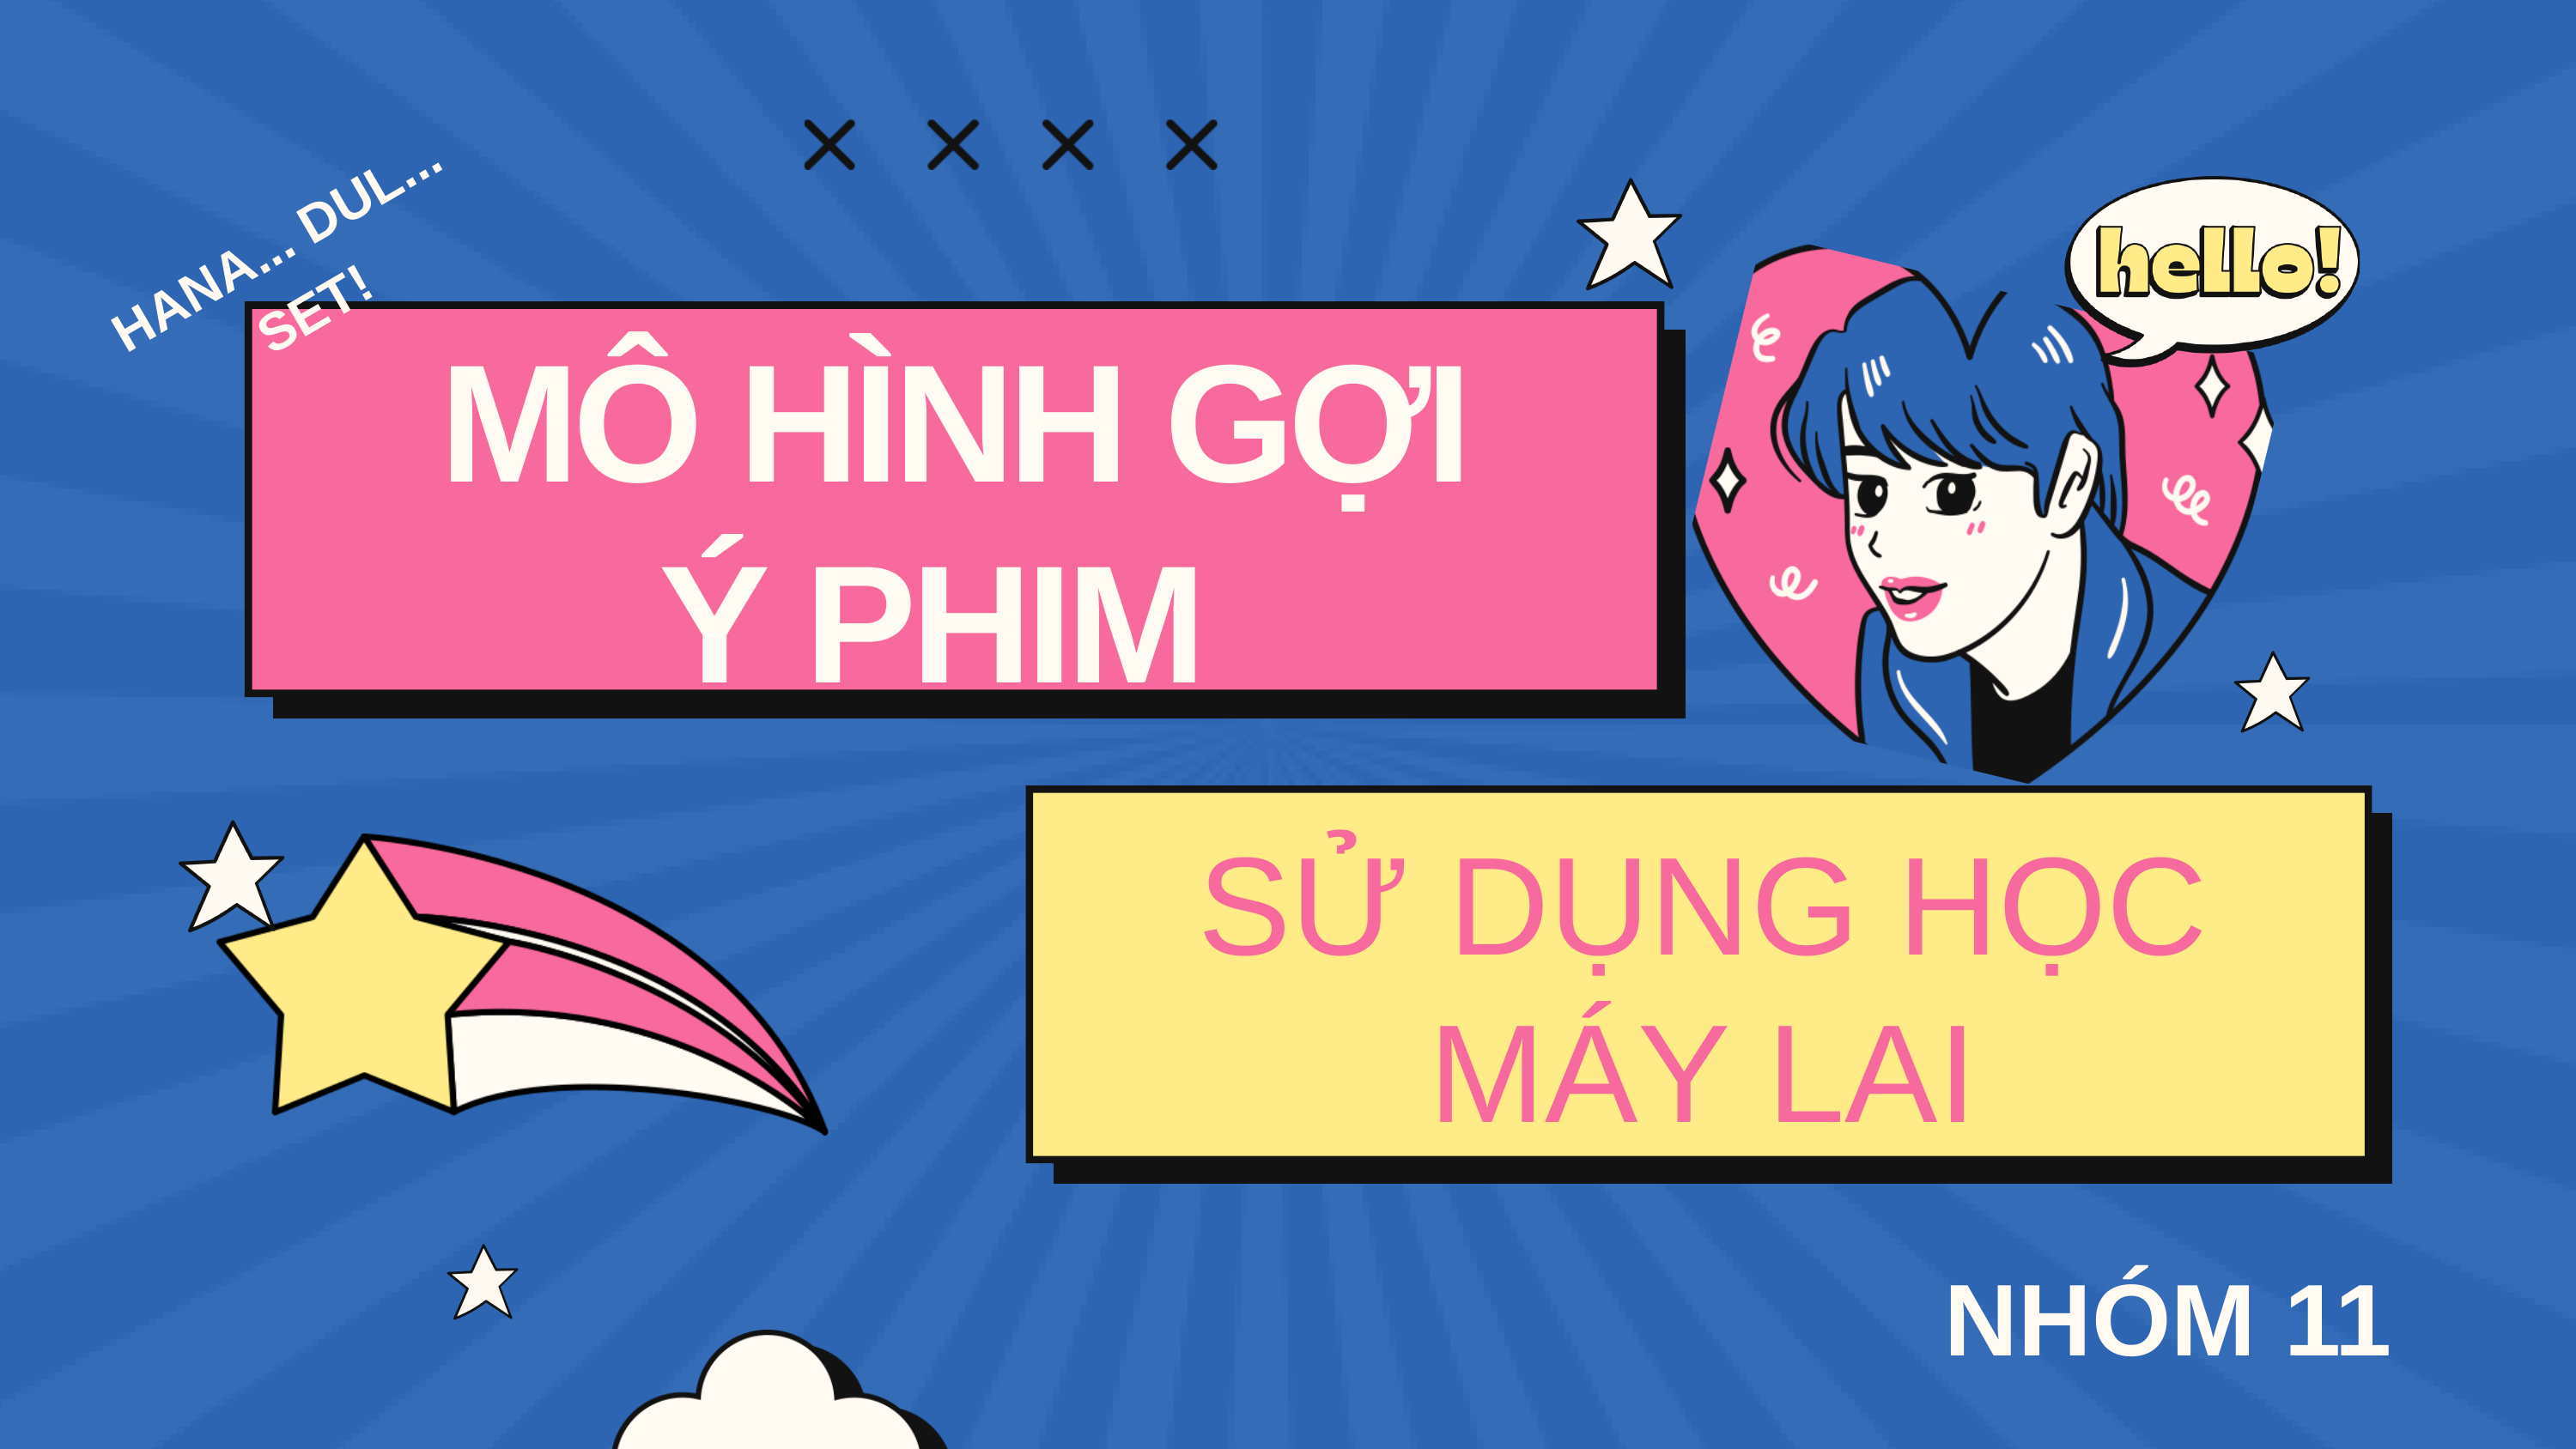

HANA... DUL... SET!

MÔ HÌNH GỢI Ý PHIM

SỬ DỤNG HỌC MÁY LAI

NHÓM 11